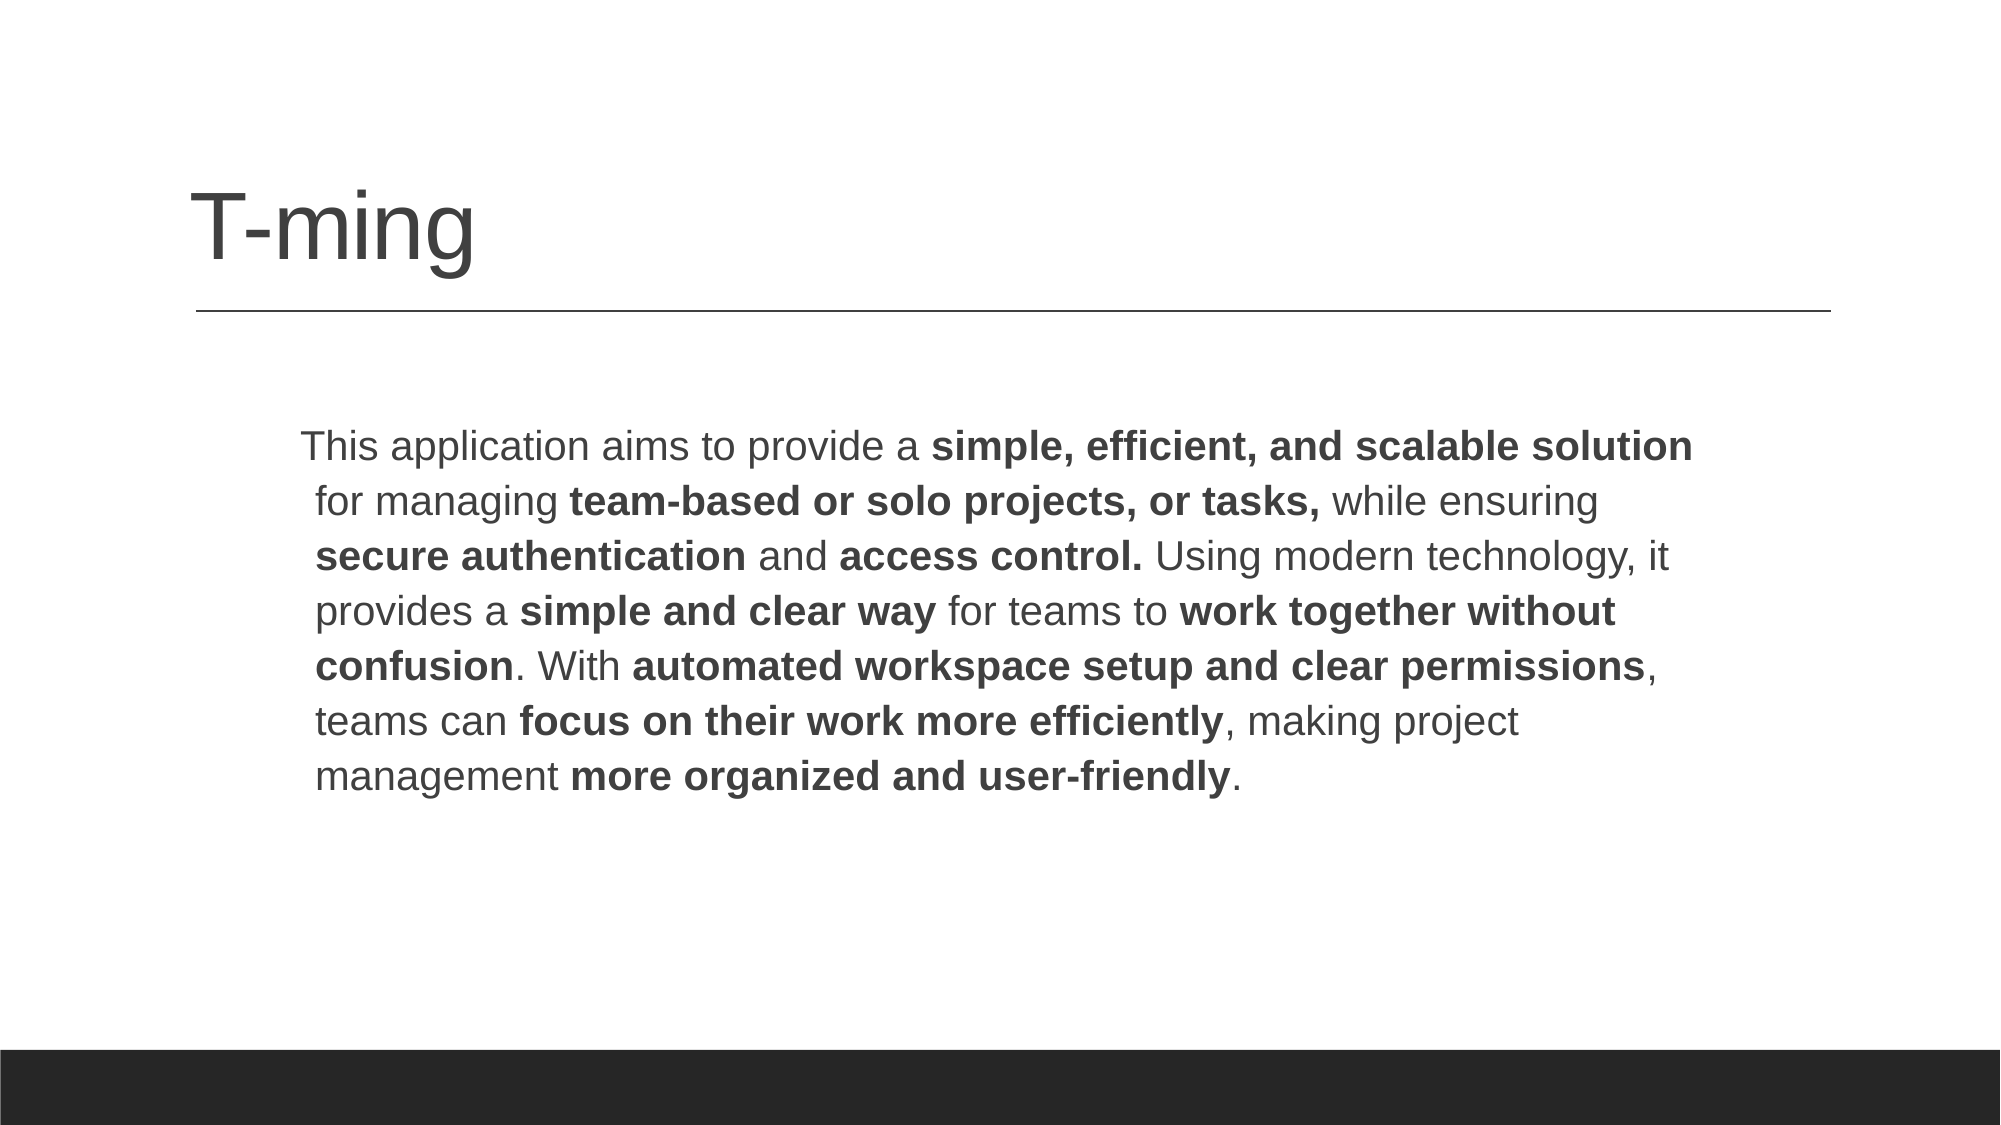

# T-ming
This application aims to provide a simple, efficient, and scalable solution for managing team-based or solo projects, or tasks, while ensuring secure authentication and access control. Using modern technology, it provides a simple and clear way for teams to work together without confusion. With automated workspace setup and clear permissions, teams can focus on their work more efficiently, making project management more organized and user-friendly.